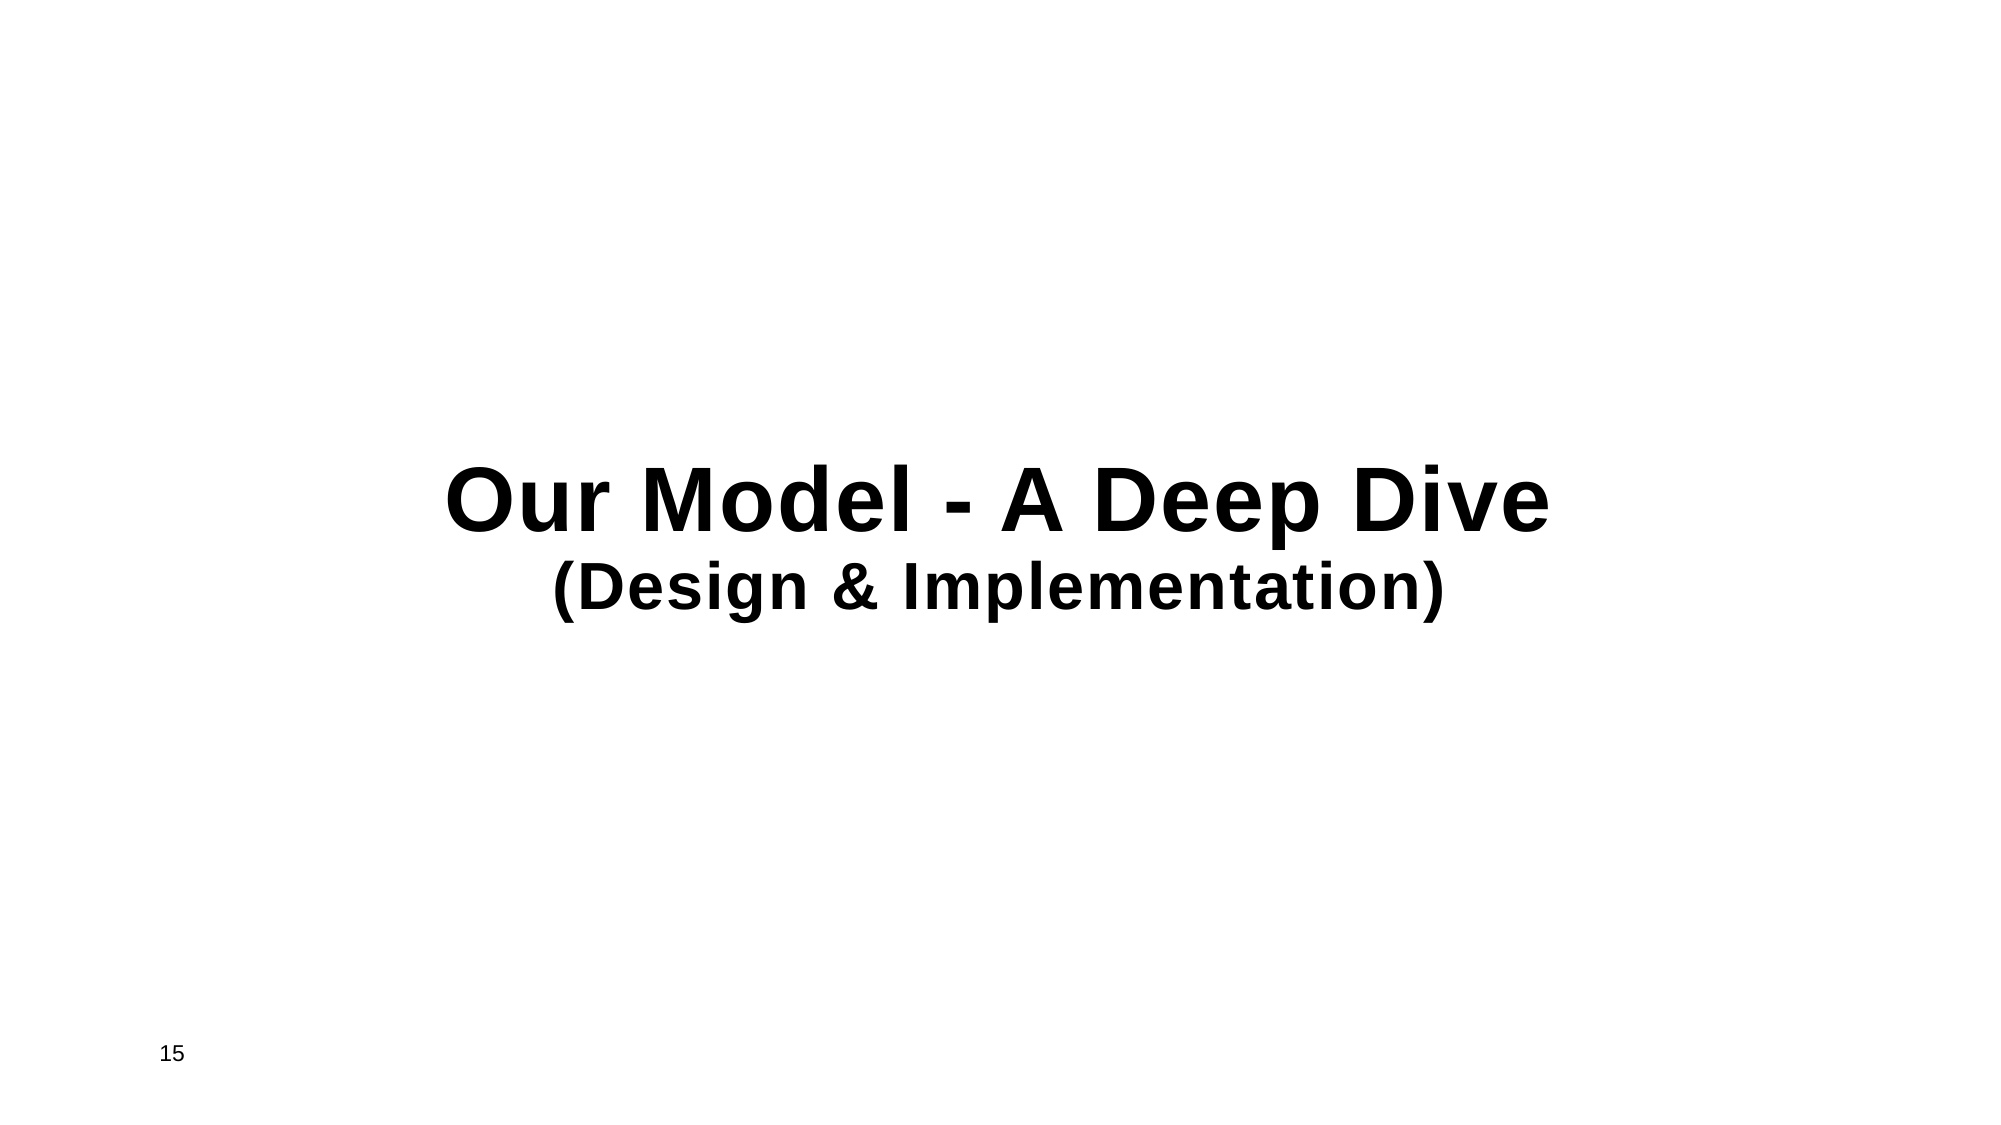

# Our Model - A Deep Dive (Design & Implementation)
15